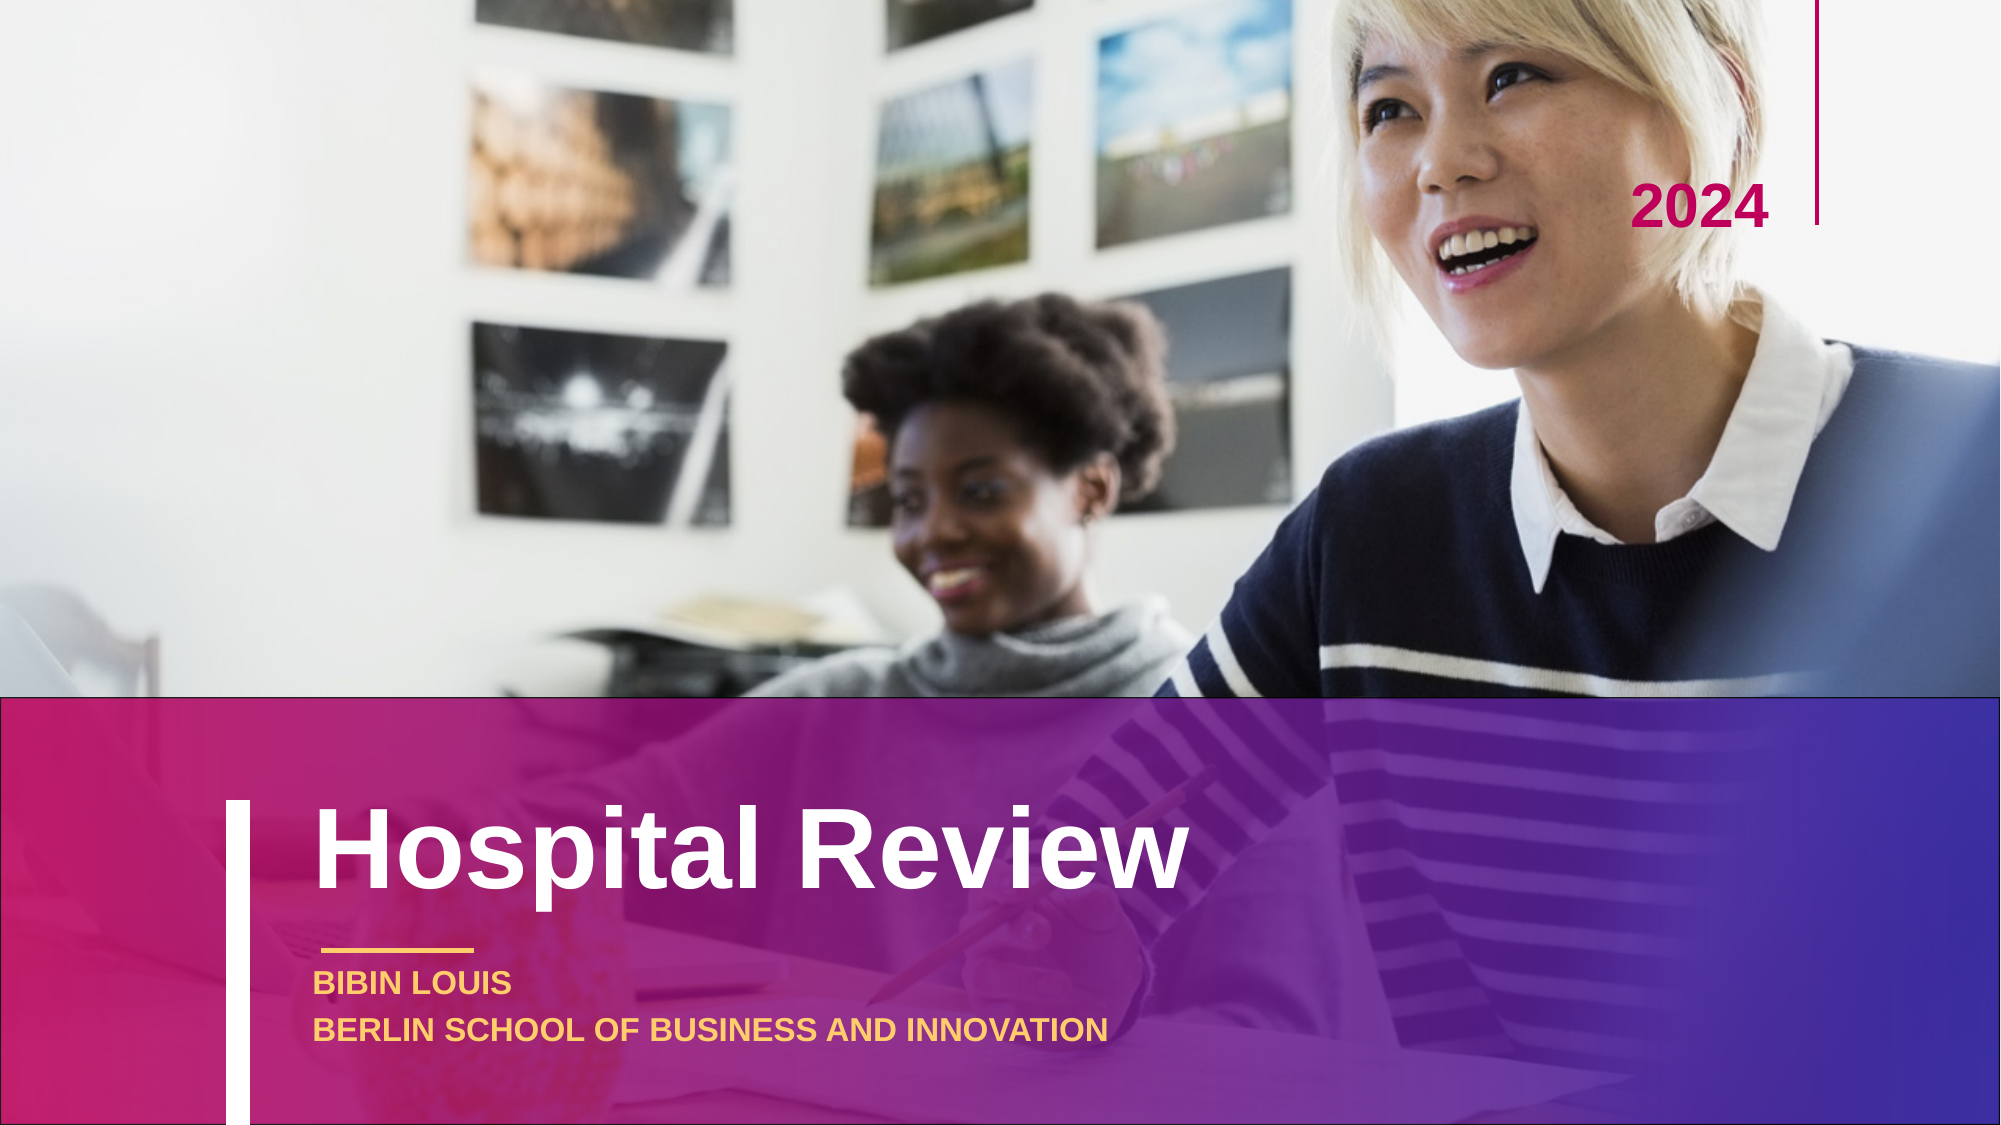

2024
# Hospital Review
BIBIN LOUIS
BERLIN SCHOOL OF BUSINESS AND INNOVATION